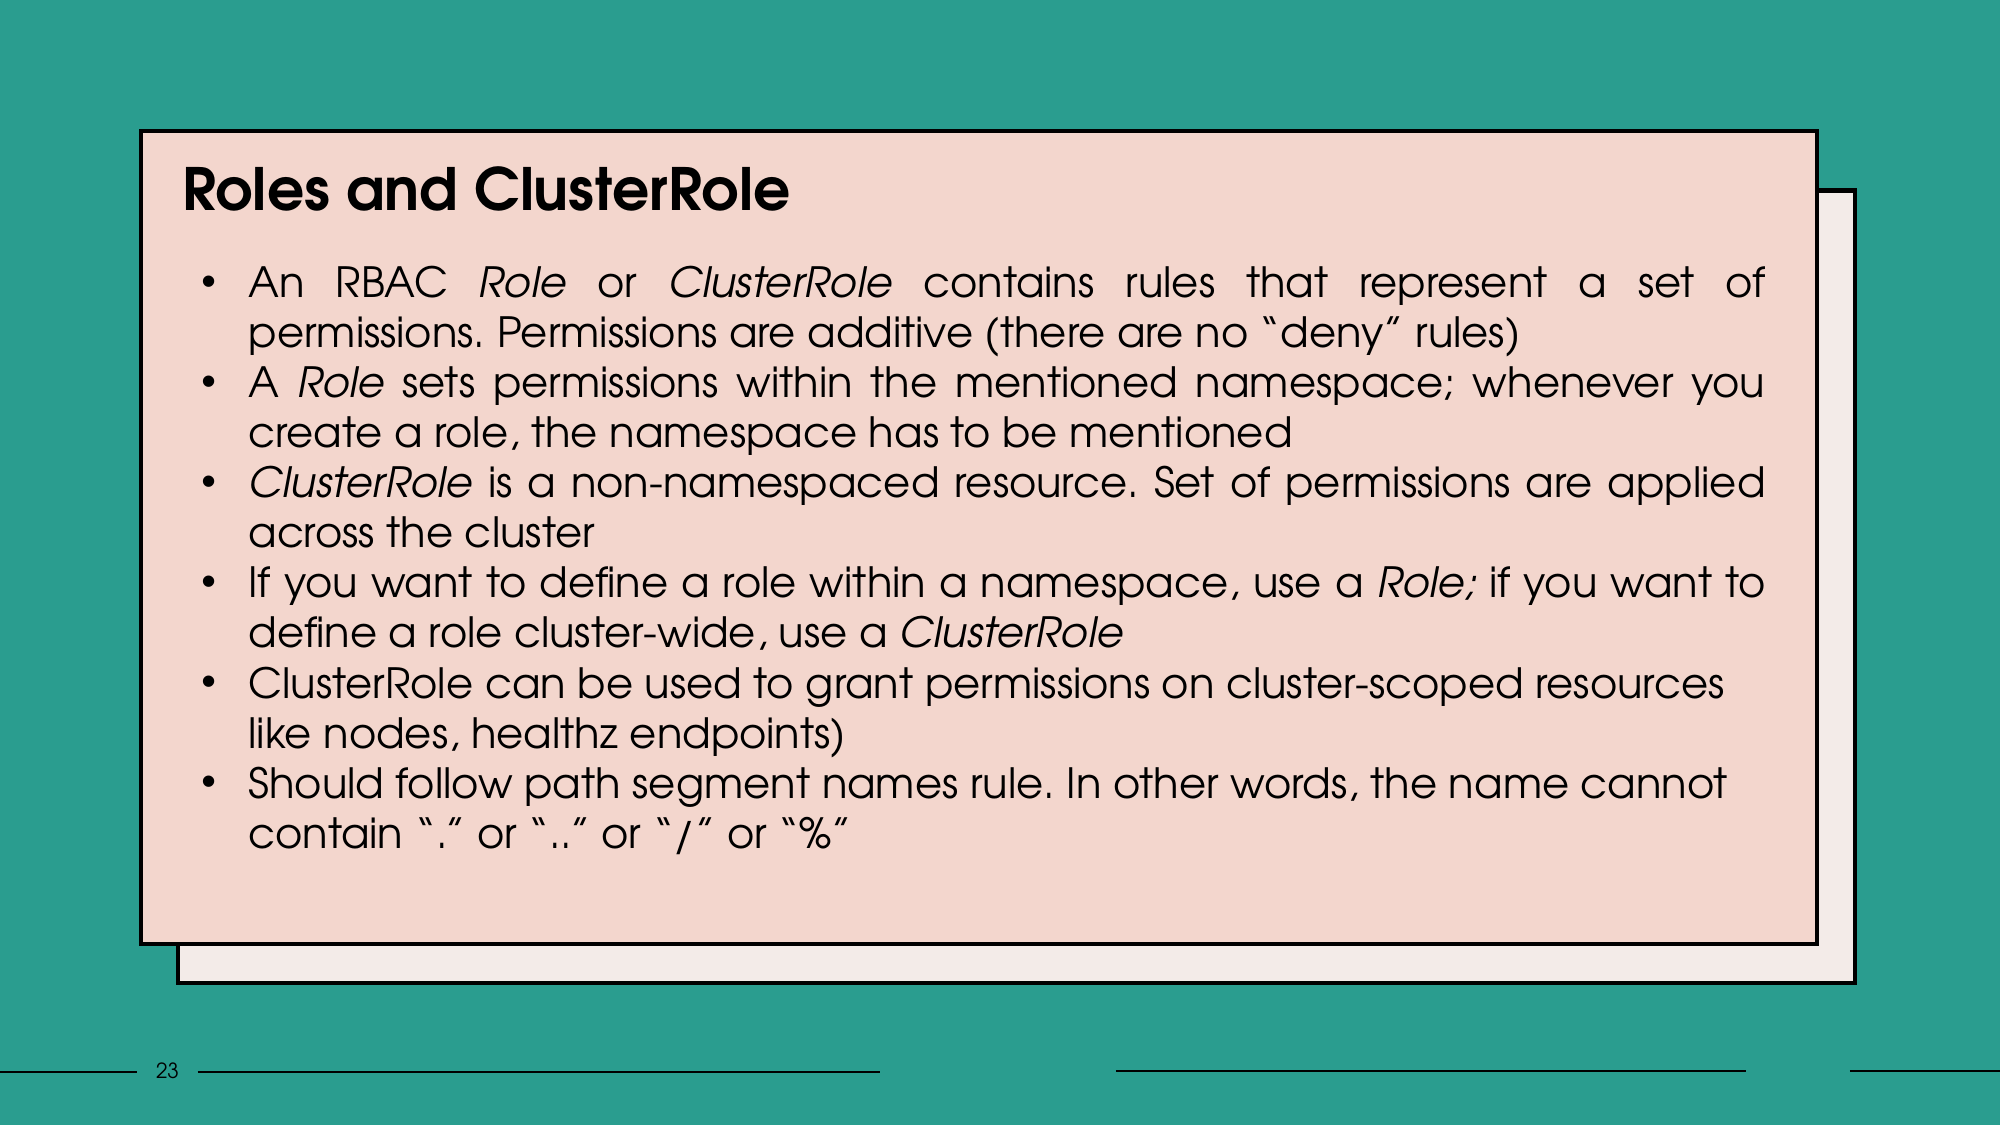

Roles and ClusterRole
An RBAC Role or ClusterRole contains rules that represent a set of permissions. Permissions are additive (there are no “deny” rules)
A Role sets permissions within the mentioned namespace; whenever you create a role, the namespace has to be mentioned
ClusterRole is a non-namespaced resource. Set of permissions are applied across the cluster
If you want to define a role within a namespace, use a Role; if you want to define a role cluster-wide, use a ClusterRole
ClusterRole can be used to grant permissions on cluster-scoped resources like nodes, healthz endpoints)
Should follow path segment names rule. In other words, the name cannot contain “.” or “..” or “/” or “%”
23